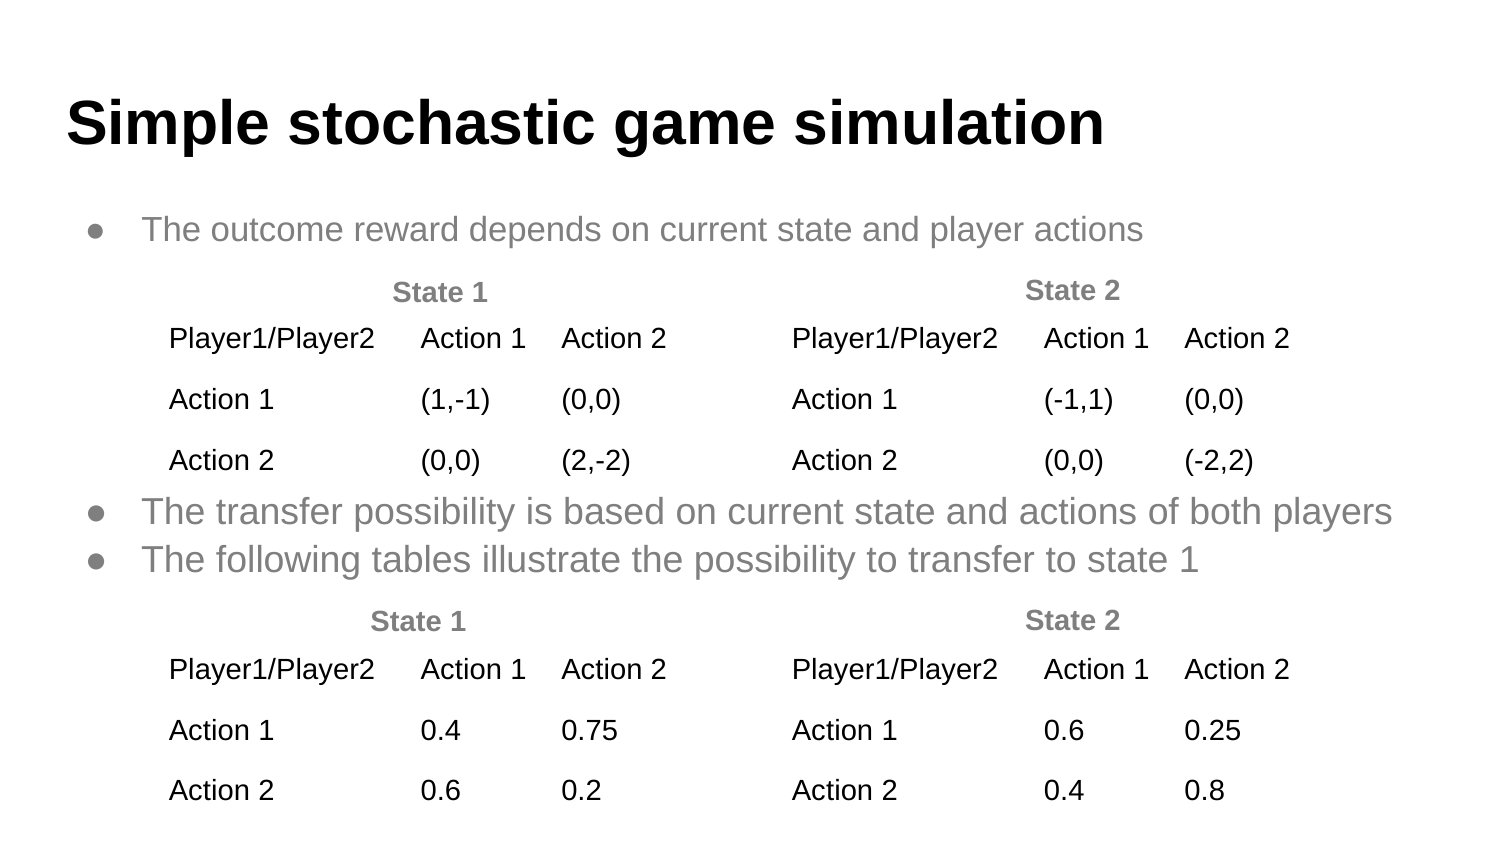

# Simple stochastic game simulation
The outcome reward depends on current state and player actions
State 2
State 1
| Player1/Player2 | Action 1 | Action 2 |
| --- | --- | --- |
| Action 1 | (1,-1) | (0,0) |
| Action 2 | (0,0) | (2,-2) |
| Player1/Player2 | Action 1 | Action 2 |
| --- | --- | --- |
| Action 1 | (-1,1) | (0,0) |
| Action 2 | (0,0) | (-2,2) |
The transfer possibility is based on current state and actions of both players
The following tables illustrate the possibility to transfer to state 1
State 2
State 1
| Player1/Player2 | Action 1 | Action 2 |
| --- | --- | --- |
| Action 1 | 0.4 | 0.75 |
| Action 2 | 0.6 | 0.2 |
| Player1/Player2 | Action 1 | Action 2 |
| --- | --- | --- |
| Action 1 | 0.6 | 0.25 |
| Action 2 | 0.4 | 0.8 |